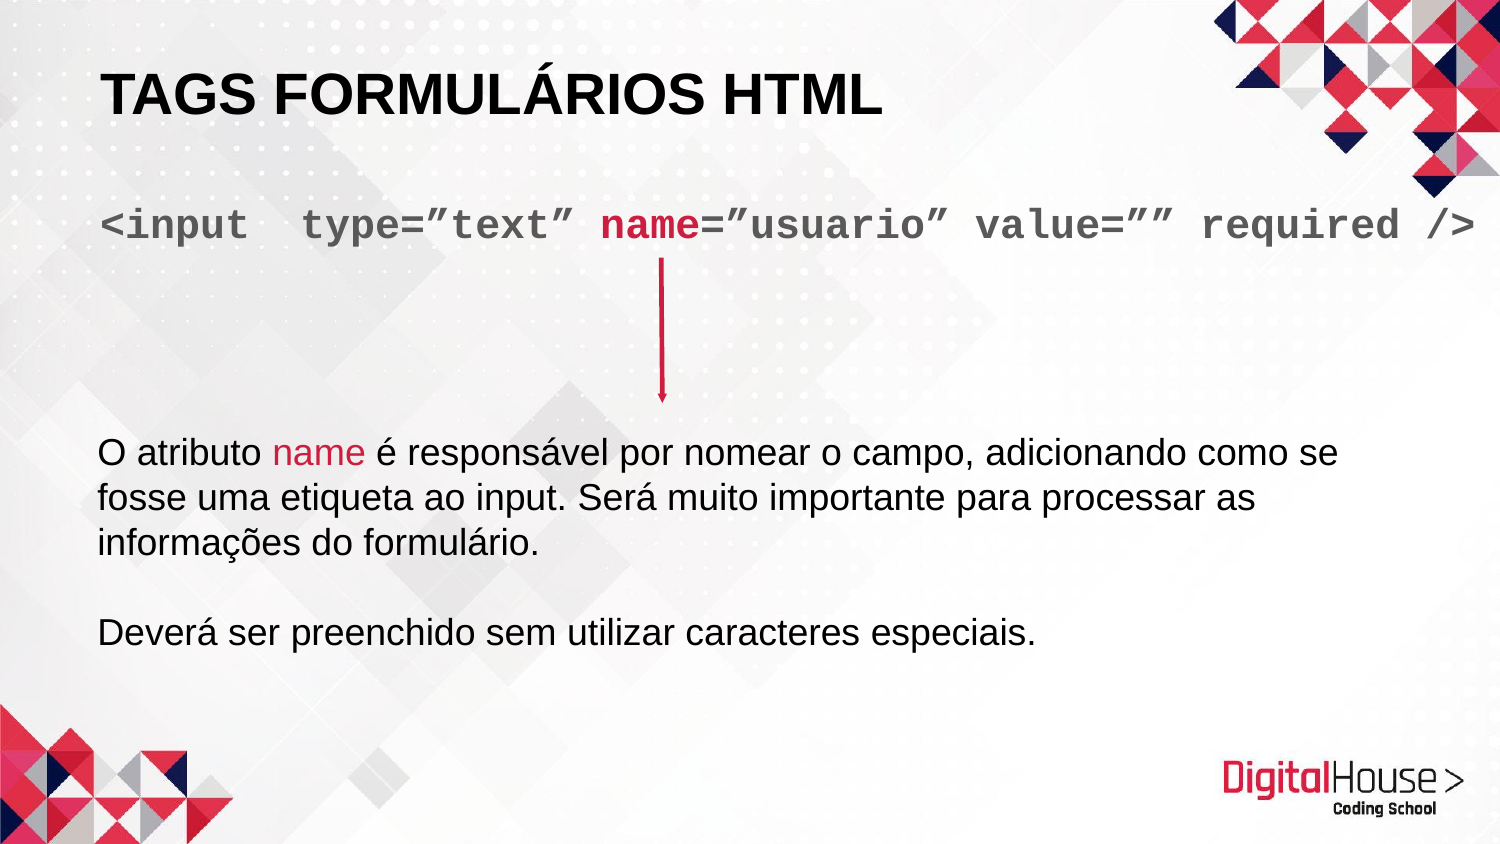

# TAGS FORMULÁRIOS HTML
<input  type=”text” name=”usuario” value=”” required />
O atributo name é responsável por nomear o campo, adicionando como se fosse uma etiqueta ao input. Será muito importante para processar as informações do formulário.

Deverá ser preenchido sem utilizar caracteres especiais.